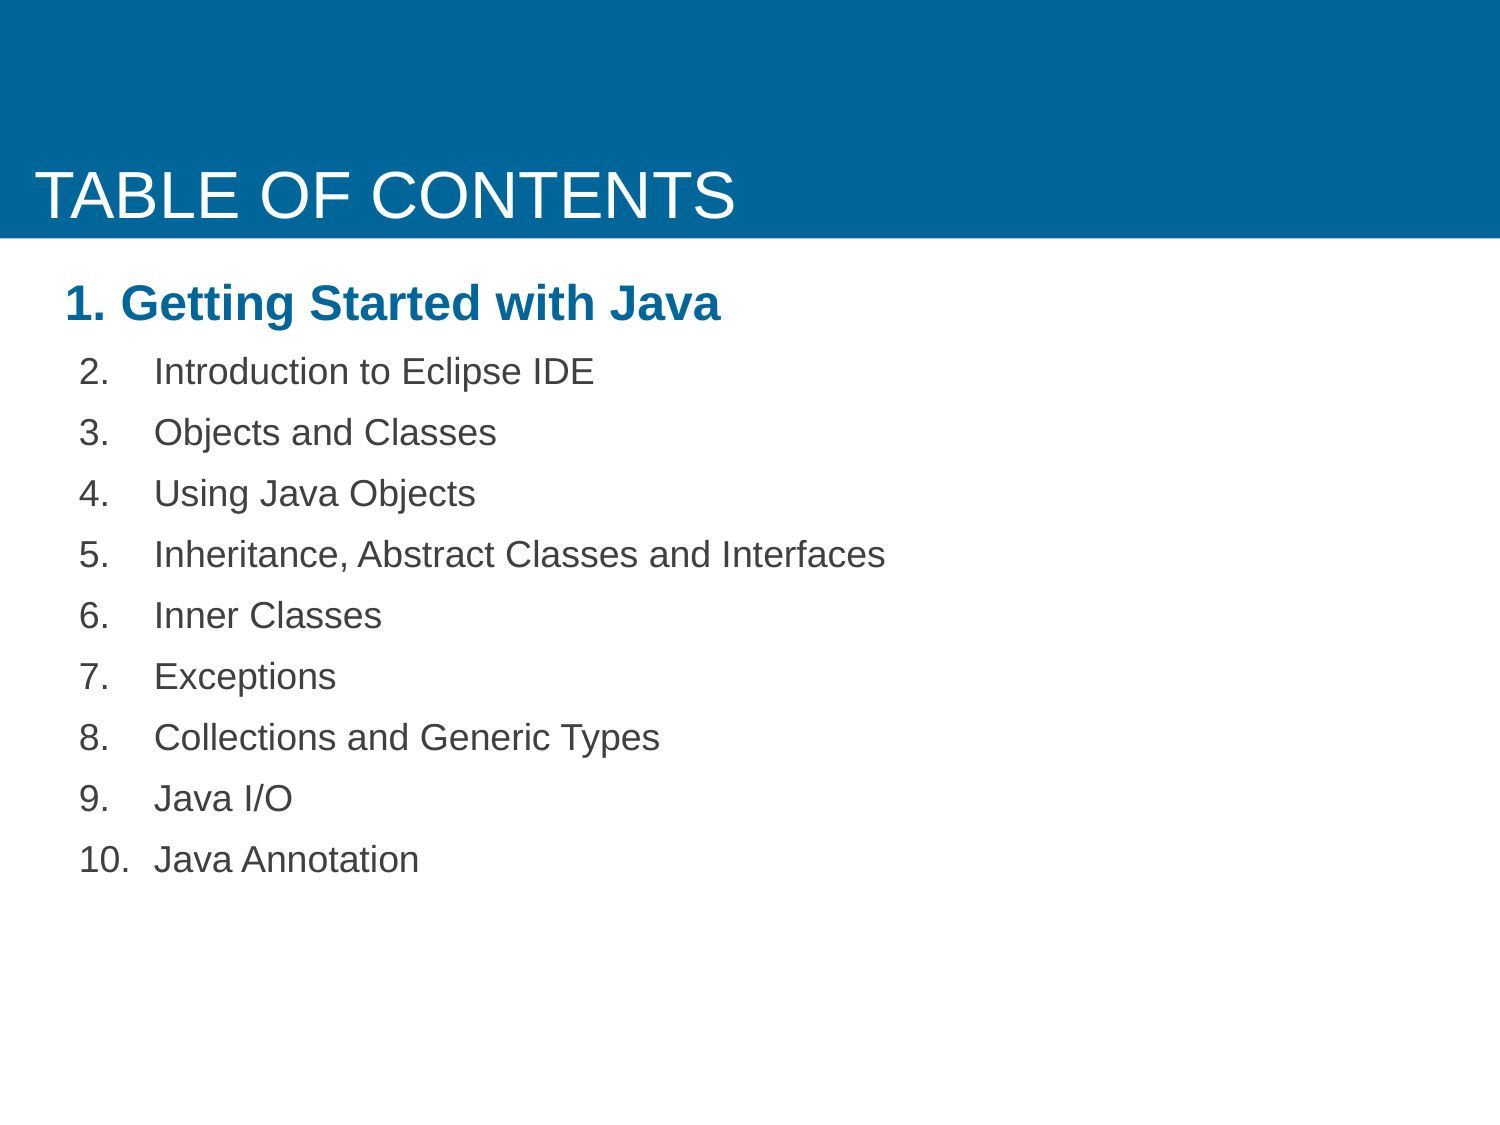

Table of contents

1. Getting Started with Java
Introduction to Eclipse IDE
Objects and Classes
Using Java Objects
Inheritance, Abstract Classes and Interfaces
Inner Classes
Exceptions
Collections and Generic Types
Java I/O
Java Annotation
2